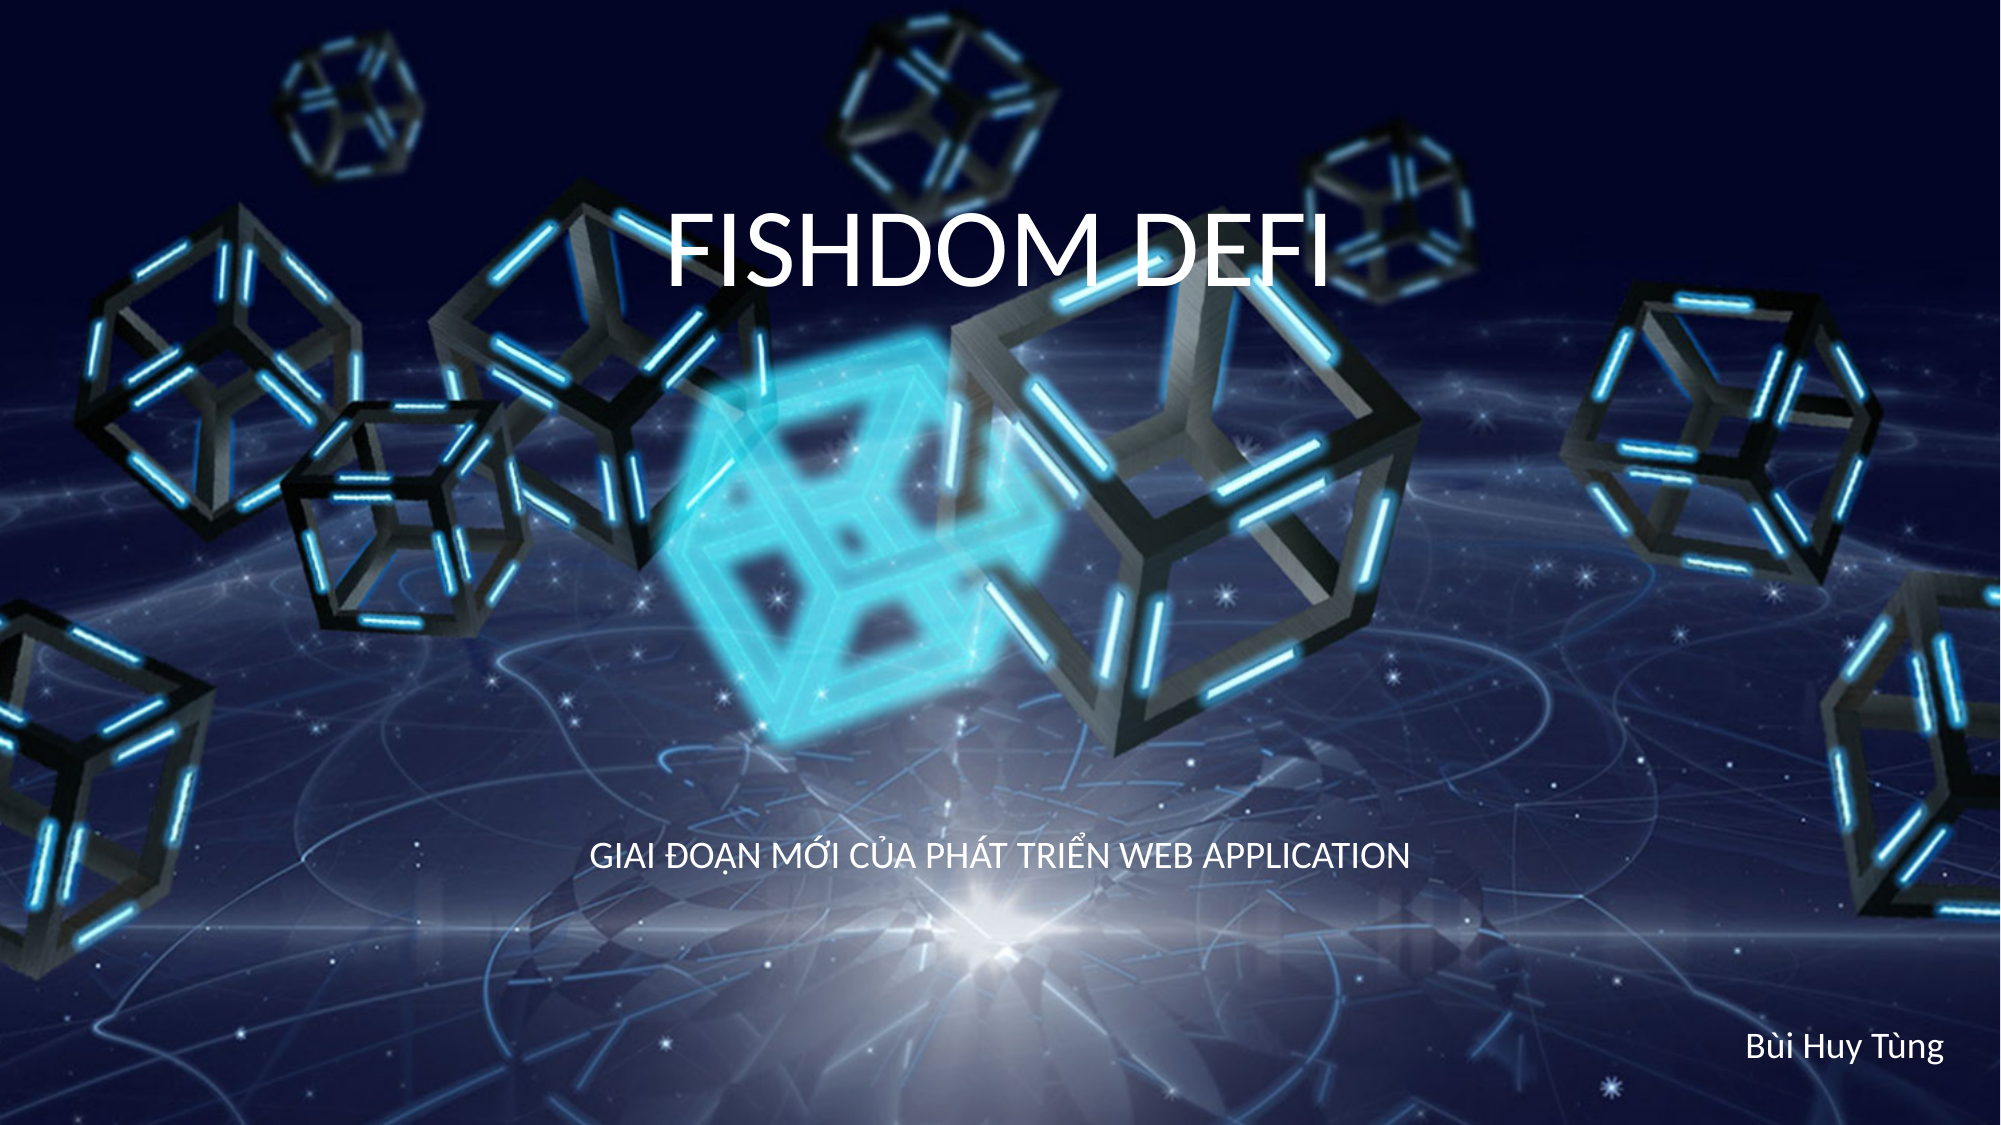

FISHDOM DEFI
GIAI ĐOẠN MỚI CỦA PHÁT TRIỂN WEB APPLICATION
Bùi Huy Tùng